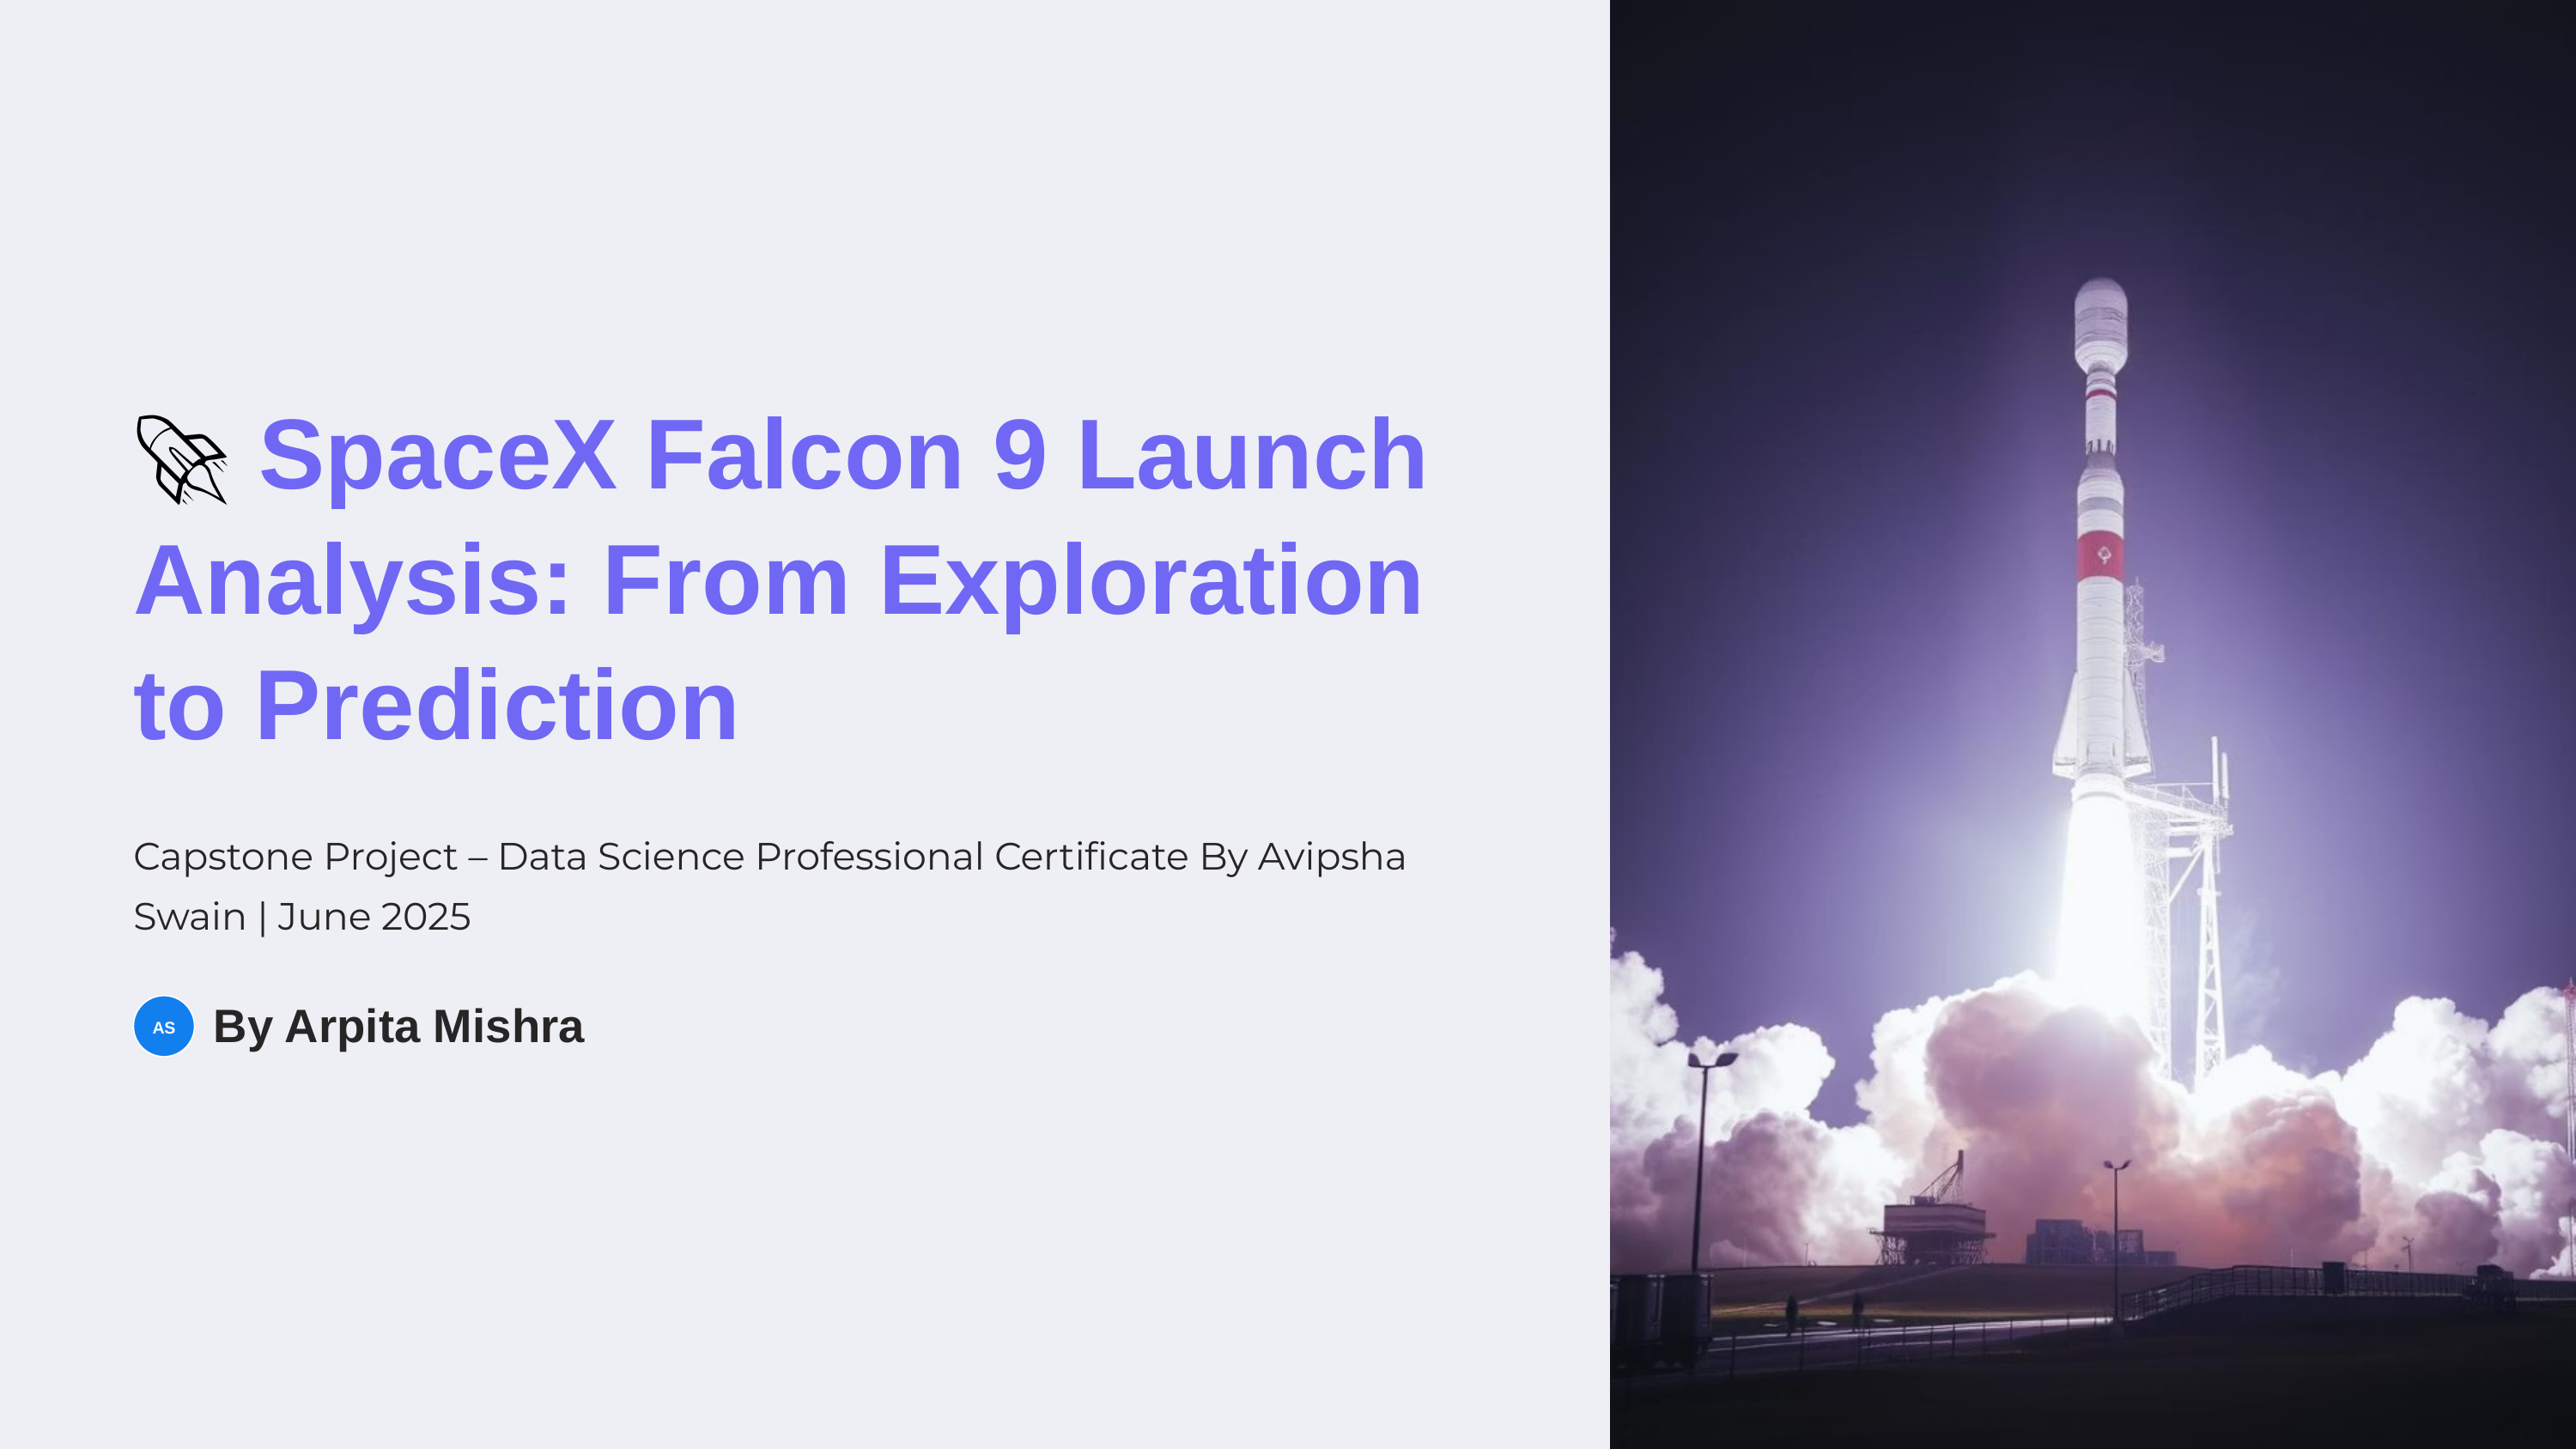

🚀 SpaceX Falcon 9 Launch Analysis: From Exploration to Prediction
Capstone Project – Data Science Professional Certificate By Avipsha Swain | June 2025
By Arpita Mishra

AS